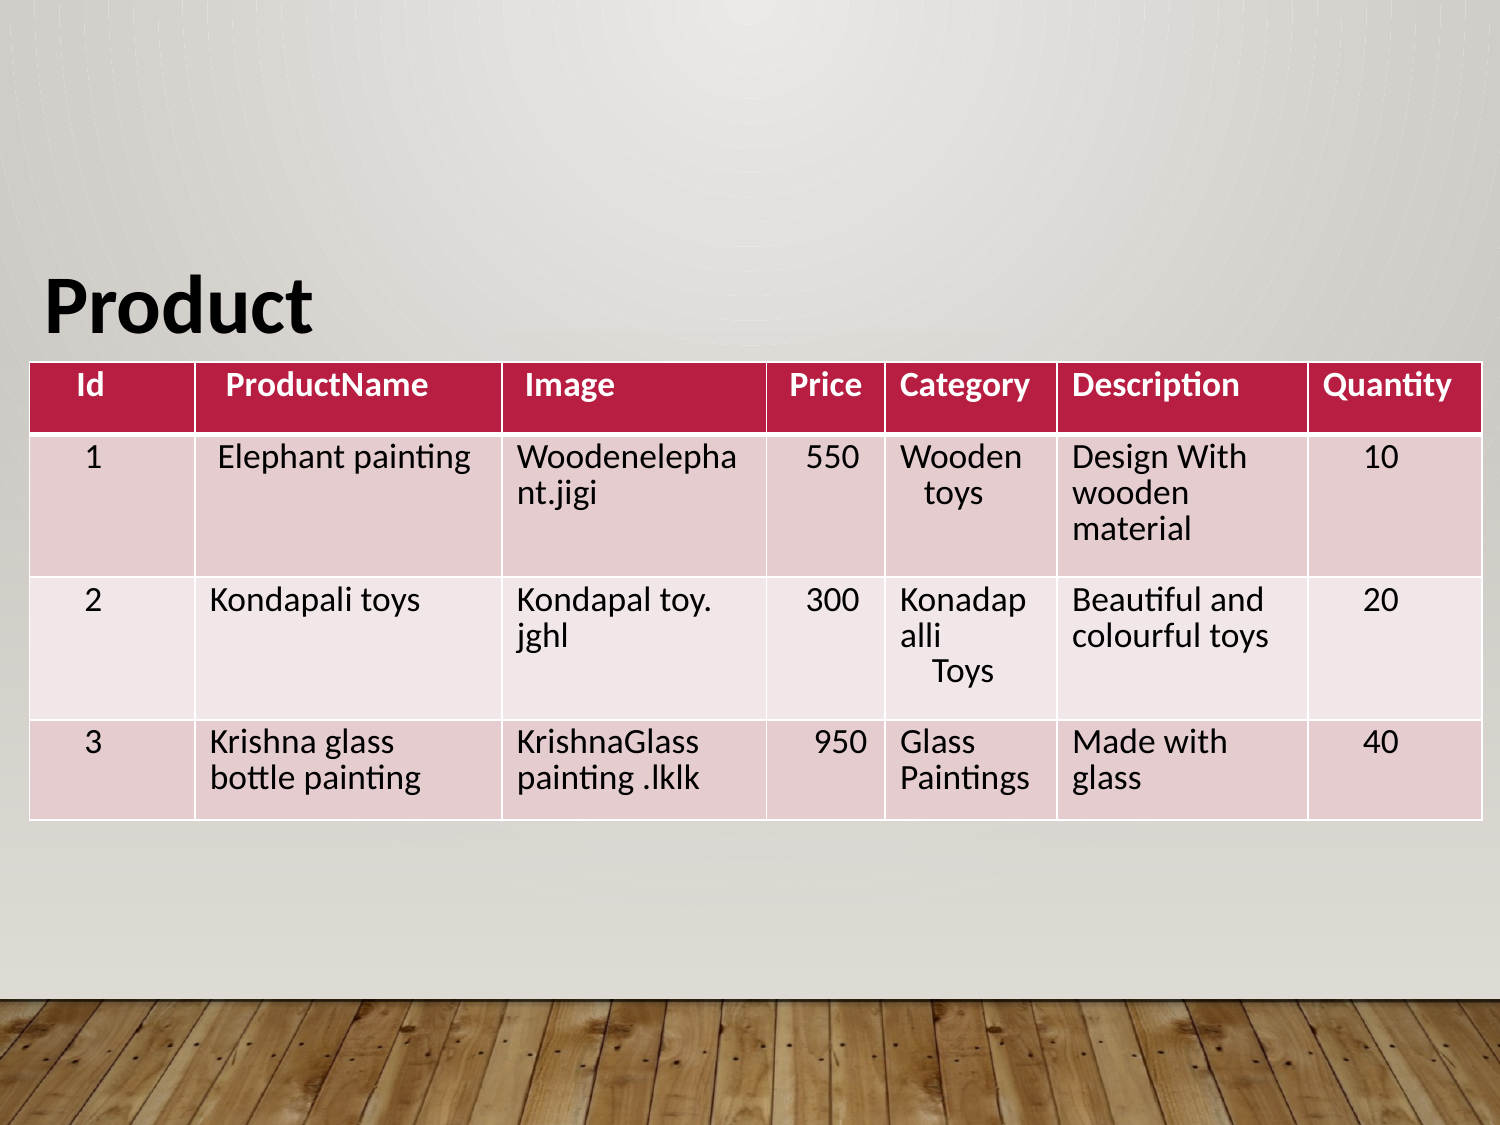

Product
| Id | ProductName | Image | Price | Category | Description | Quantity |
| --- | --- | --- | --- | --- | --- | --- |
| 1 | Elephant painting | Woodenelephant.jigi | 550 | Wooden toys | Design With wooden material | 10 |
| 2 | Kondapali toys | Kondapal toy. jghl | 300 | Konadapalli Toys | Beautiful and colourful toys | 20 |
| 3 | Krishna glass bottle painting | KrishnaGlass painting .lklk | 950 | Glass Paintings | Made with glass | 40 |